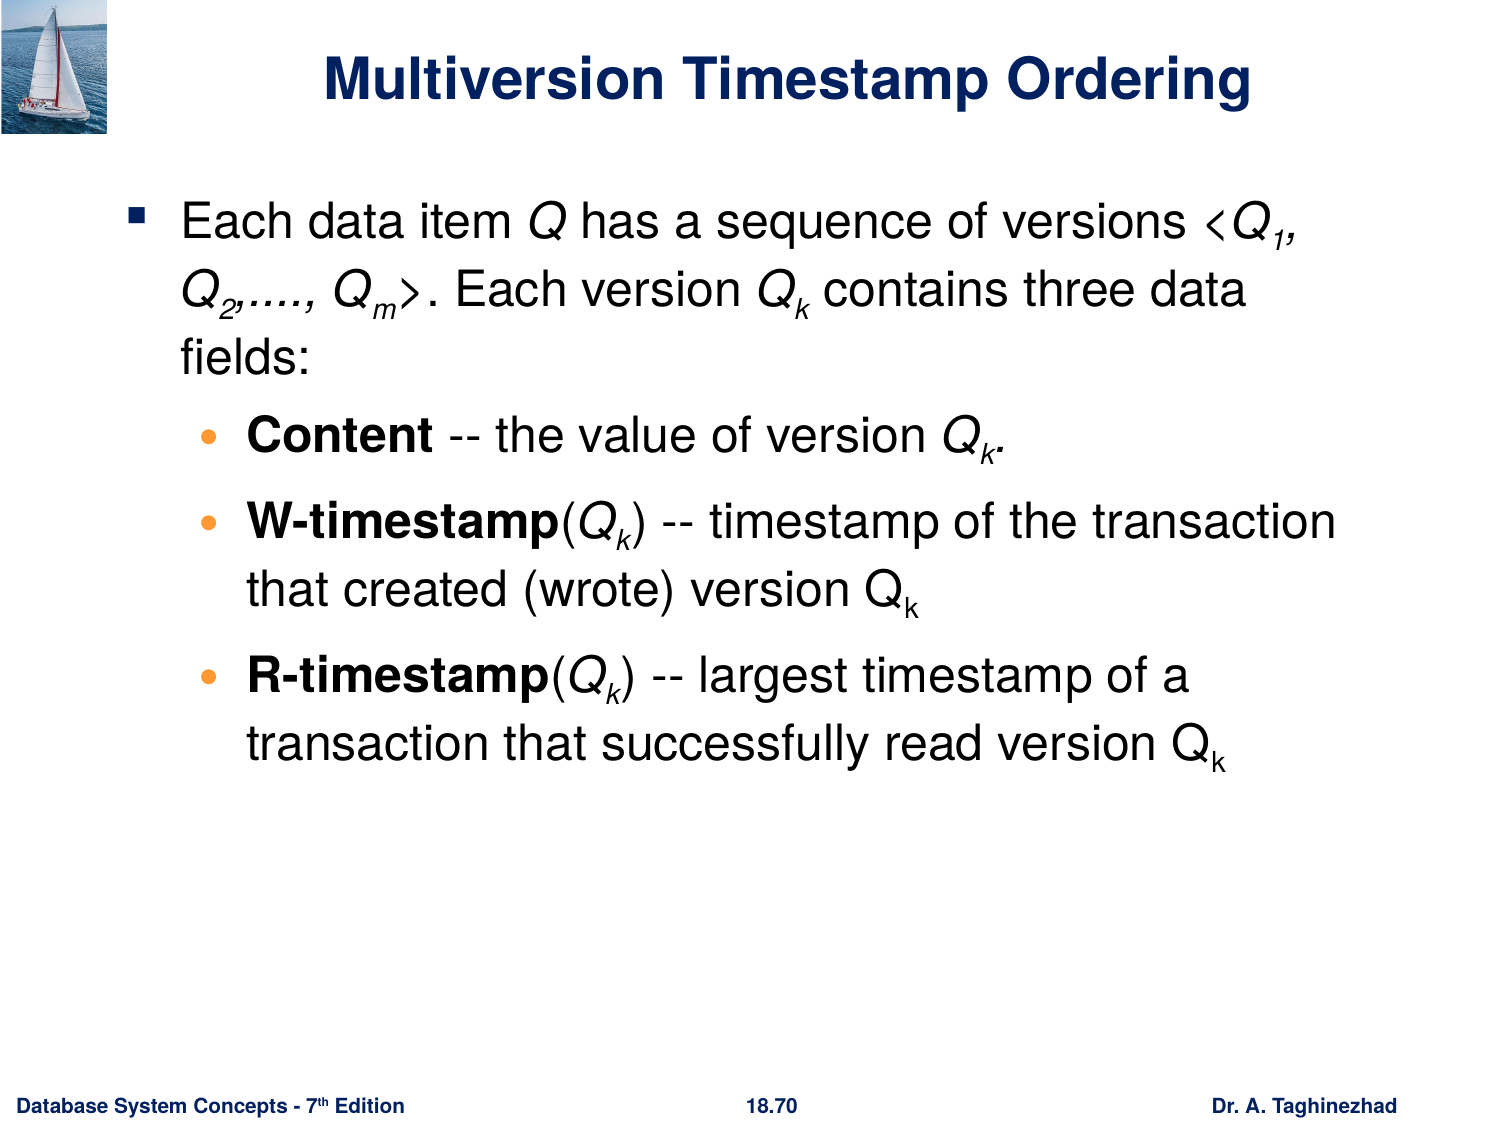

# Multiversion Timestamp Ordering
Each data item Q has a sequence of versions <Q1, Q2,...., Qm>. Each version Qk contains three data fields:
Content -- the value of version Qk.
W-timestamp(Qk) -- timestamp of the transaction that created (wrote) version Qk
R-timestamp(Qk) -- largest timestamp of a transaction that successfully read version Qk